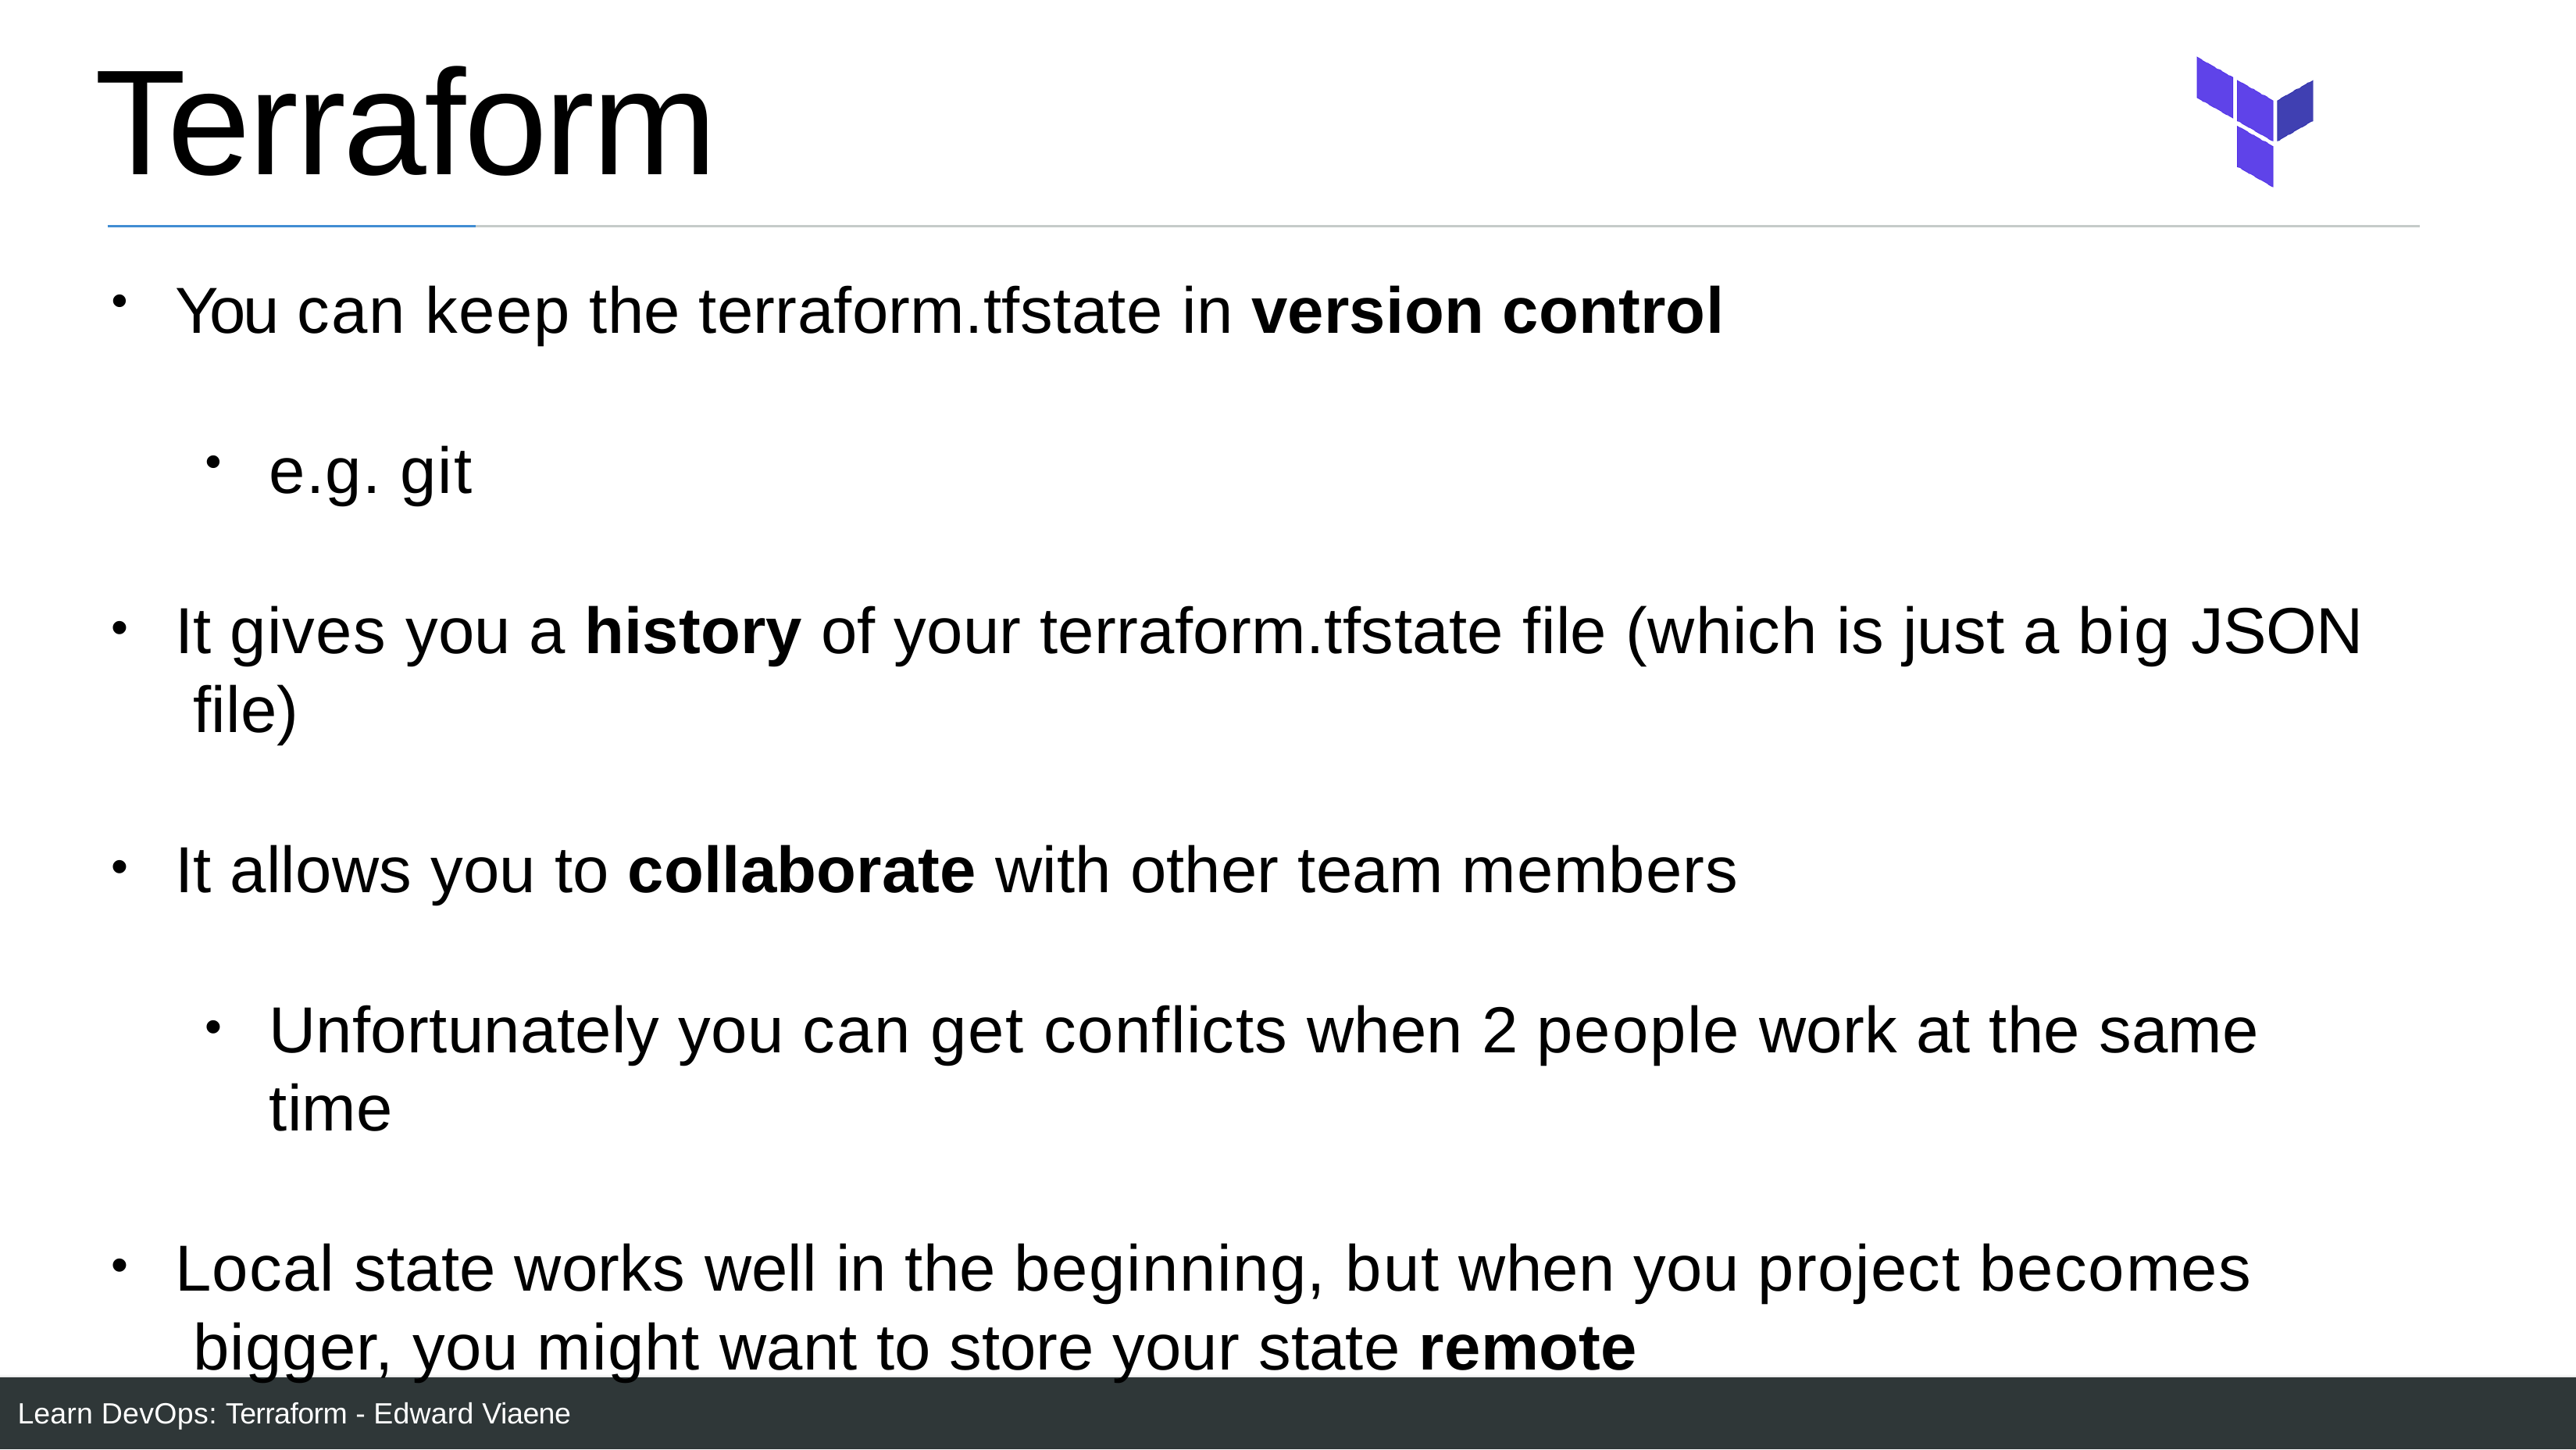

# Terraform
You can keep the terraform.tfstate in version control

e.g. git

It gives you a history of your terraform.tfstate file (which is just a big JSON  file)

It allows you to collaborate with other team members

Unfortunately you can get conflicts when 2 people work at the same time

Local state works well in the beginning, but when you project becomes  bigger, you might want to store your state remote
Learn DevOps: Terraform - Edward Viaene